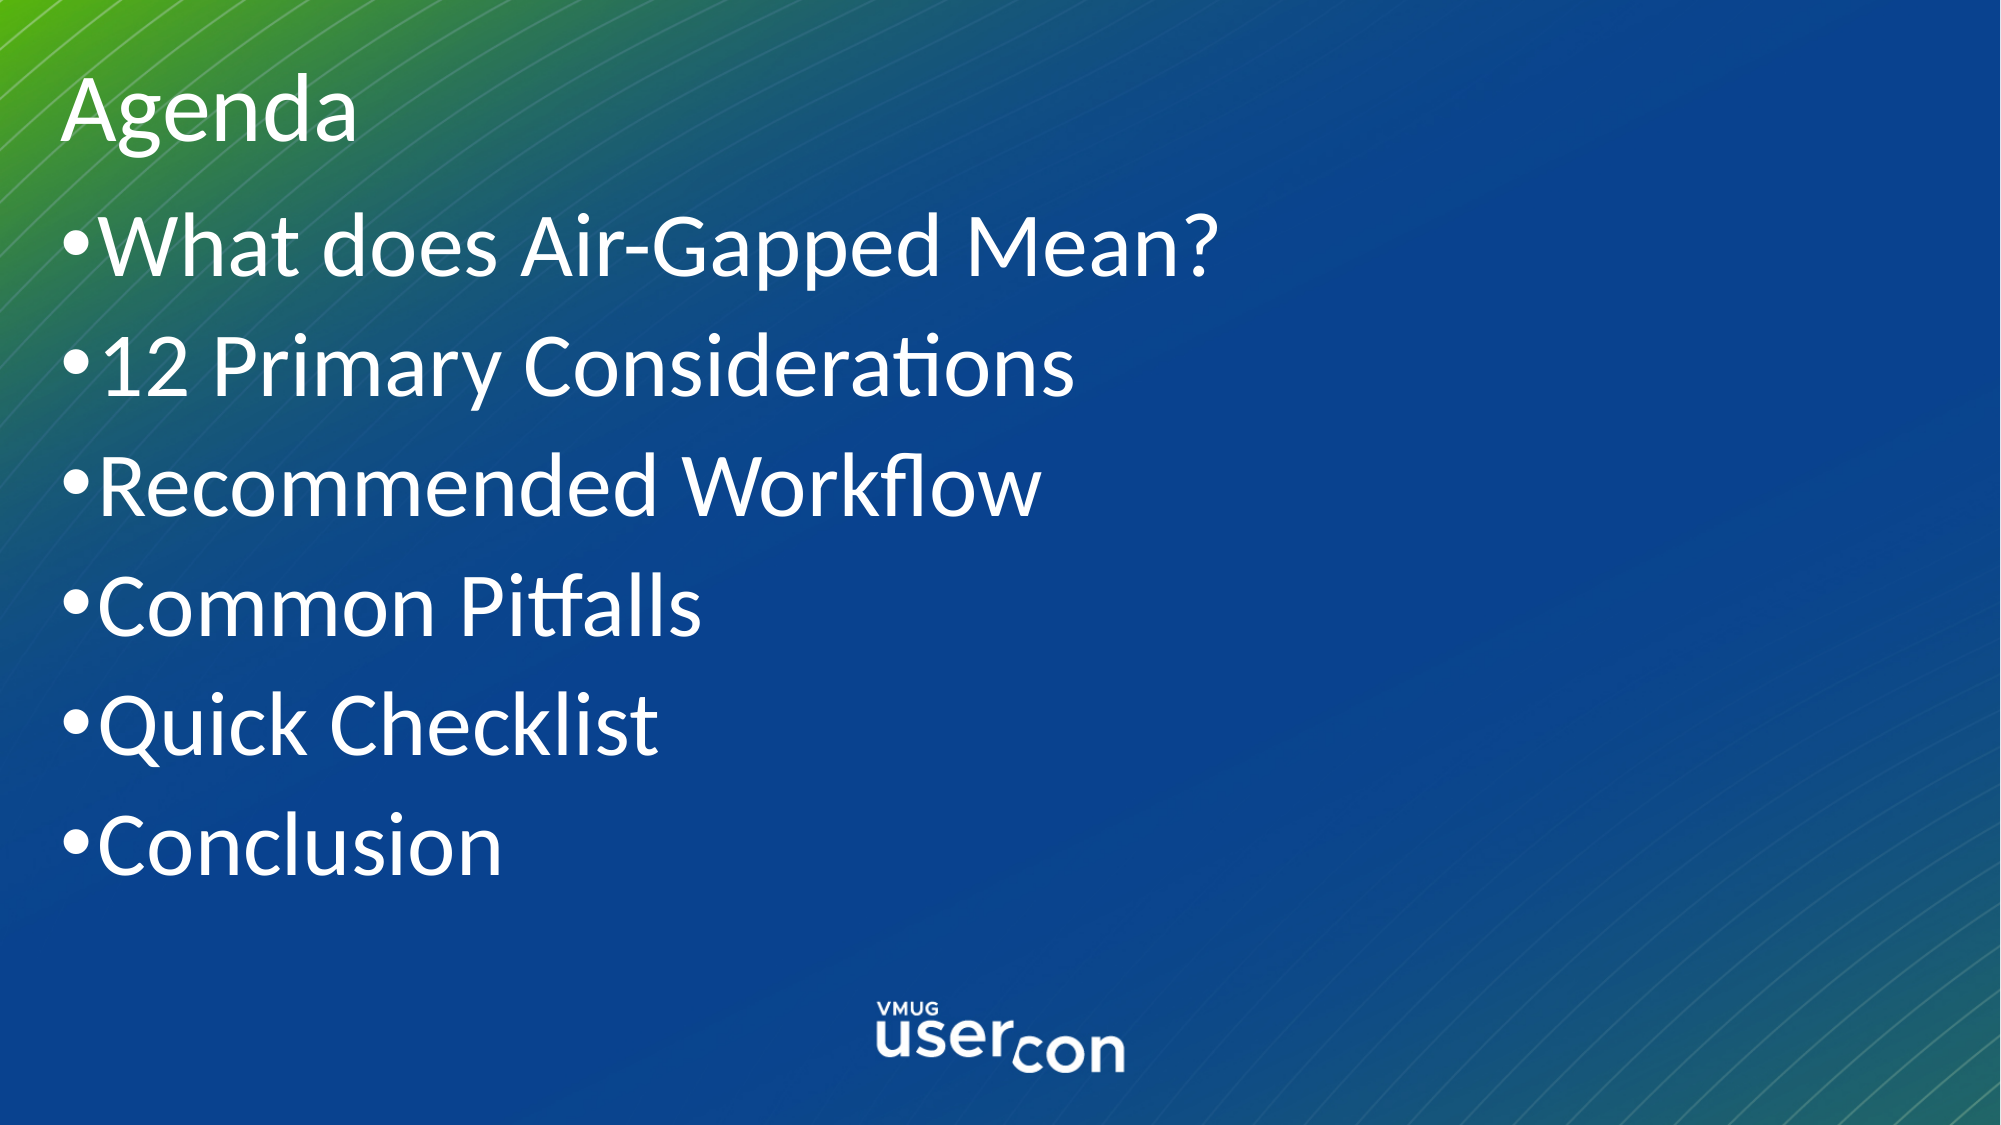

# Agenda
What does Air-Gapped Mean?
12 Primary Considerations
Recommended Workflow
Common Pitfalls
Quick Checklist
Conclusion